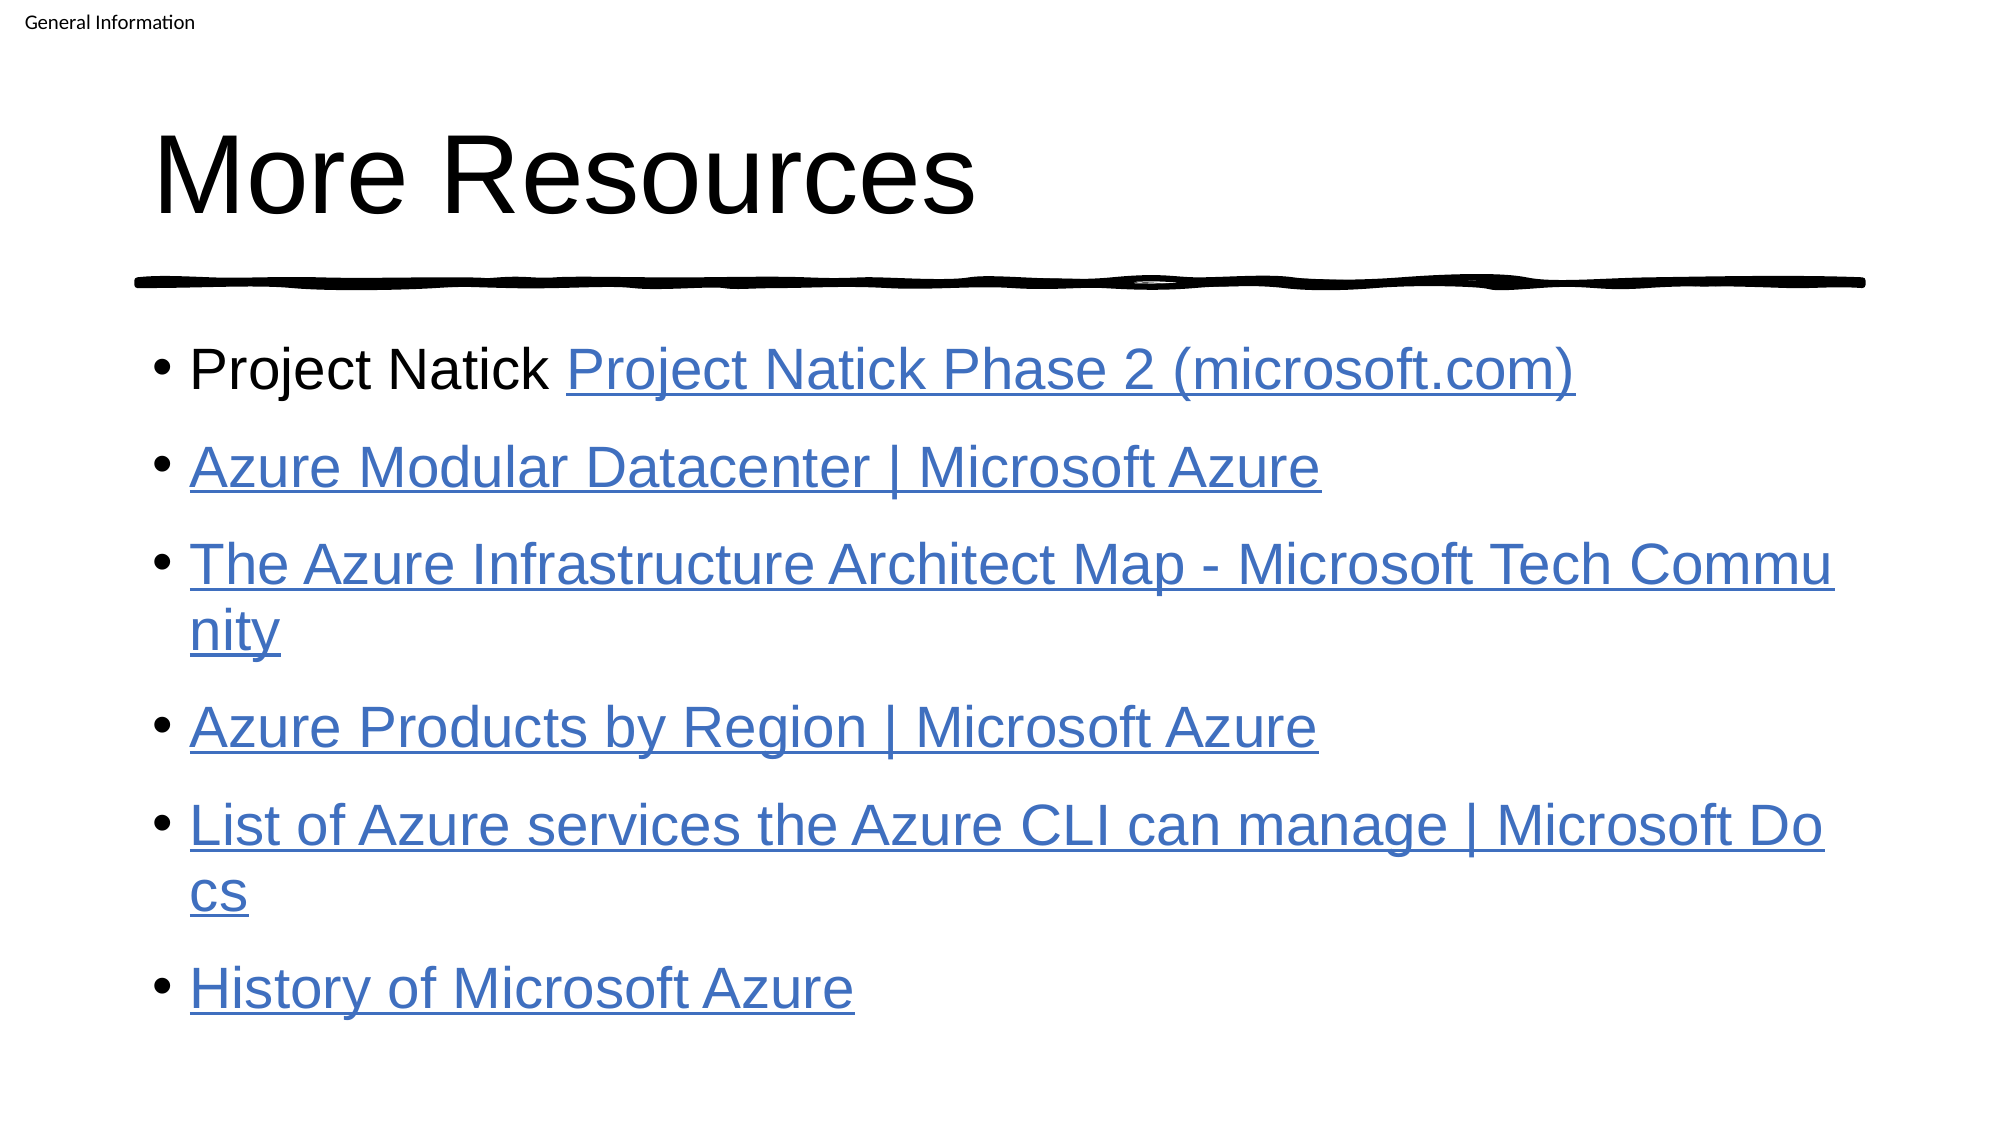

# More Resources
Project Natick Project Natick Phase 2 (microsoft.com)
Azure Modular Datacenter | Microsoft Azure
The Azure Infrastructure Architect Map - Microsoft Tech Community
Azure Products by Region | Microsoft Azure
List of Azure services the Azure CLI can manage | Microsoft Docs
History of Microsoft Azure